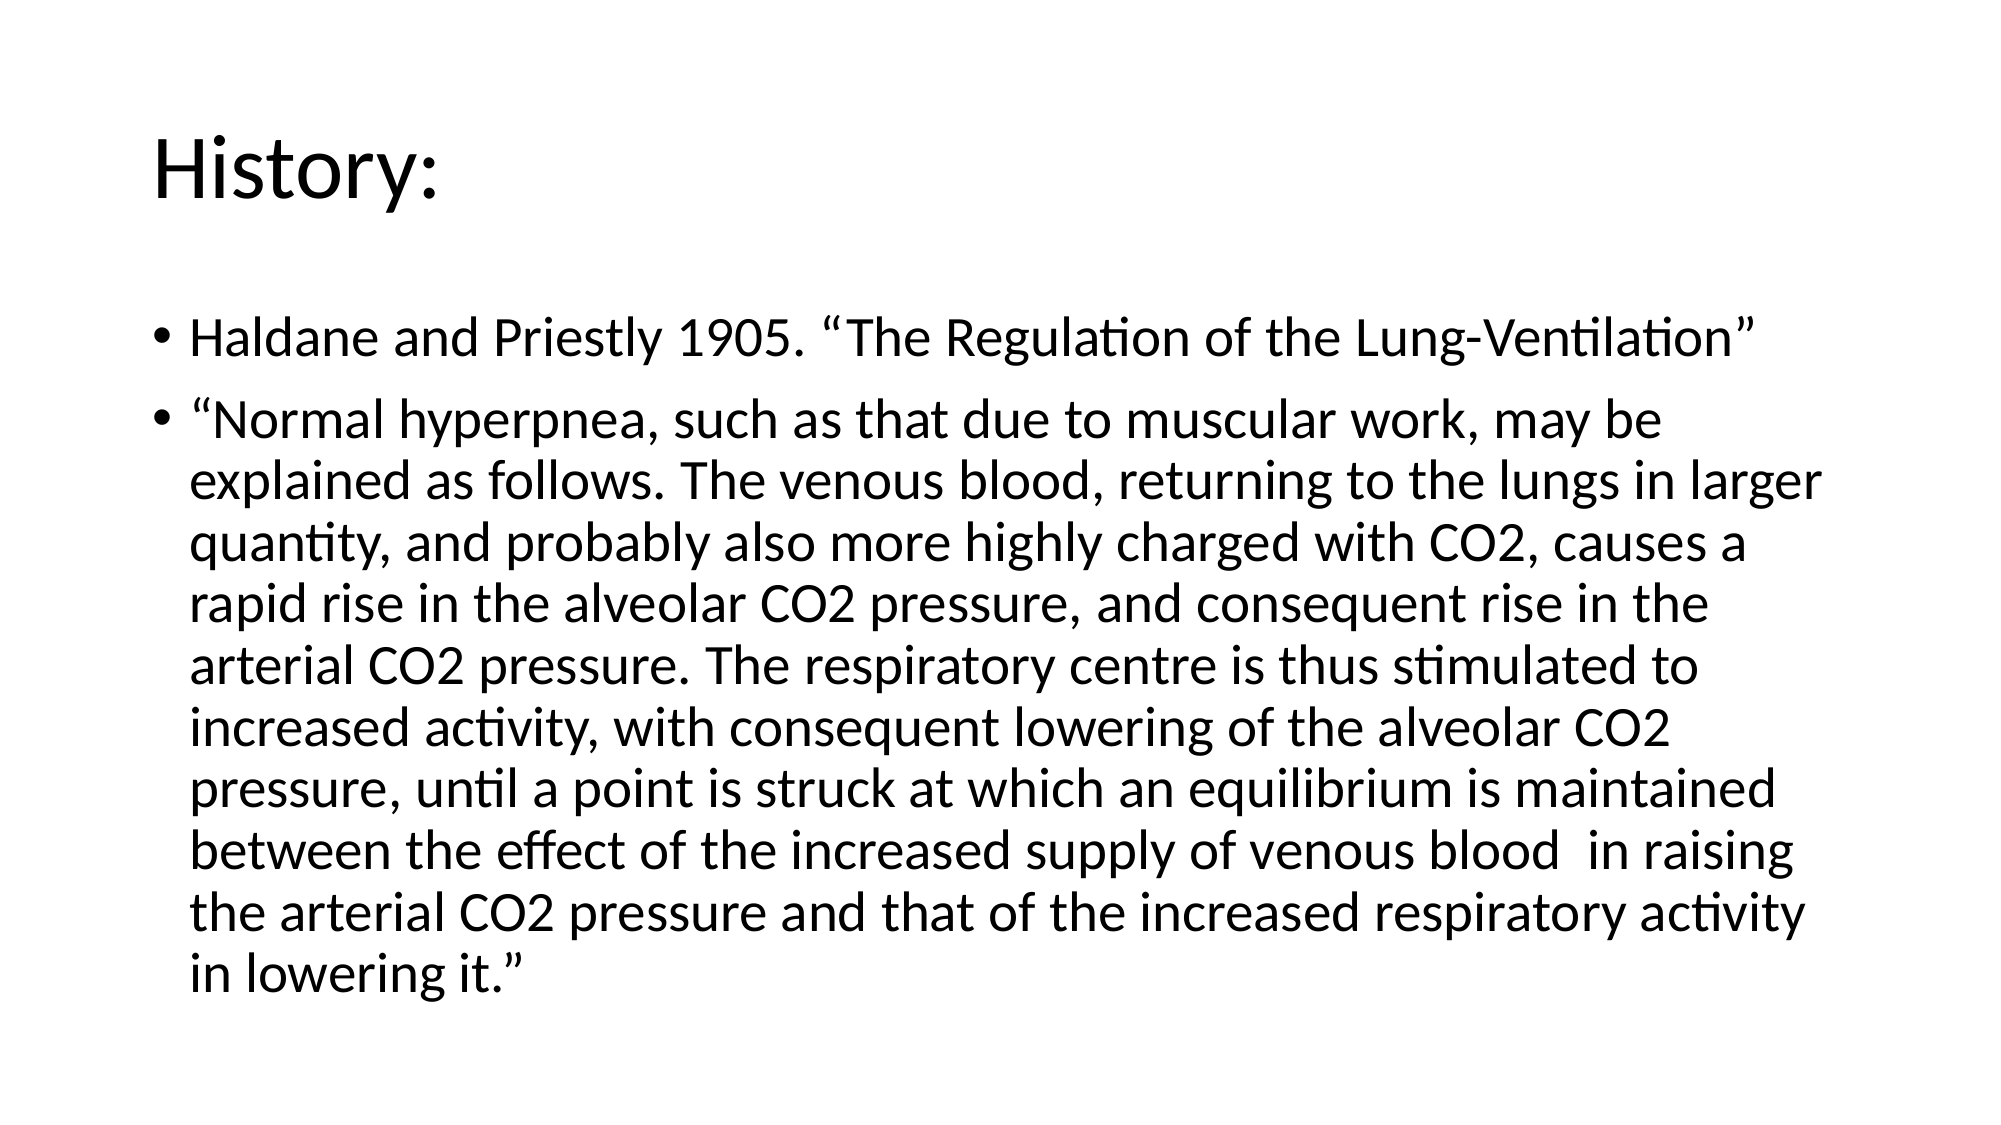

# History:
Haldane and Priestly 1905. “The Regulation of the Lung-Ventilation”
“Normal hyperpnea, such as that due to muscular work, may be explained as follows. The venous blood, returning to the lungs in larger quantity, and probably also more highly charged with CO2, causes a rapid rise in the alveolar CO2 pressure, and consequent rise in the arterial CO2 pressure. The respiratory centre is thus stimulated to increased activity, with consequent lowering of the alveolar CO2 pressure, until a point is struck at which an equilibrium is maintained between the effect of the increased supply of venous blood  in raising the arterial CO2 pressure and that of the increased respiratory activity in lowering it.”